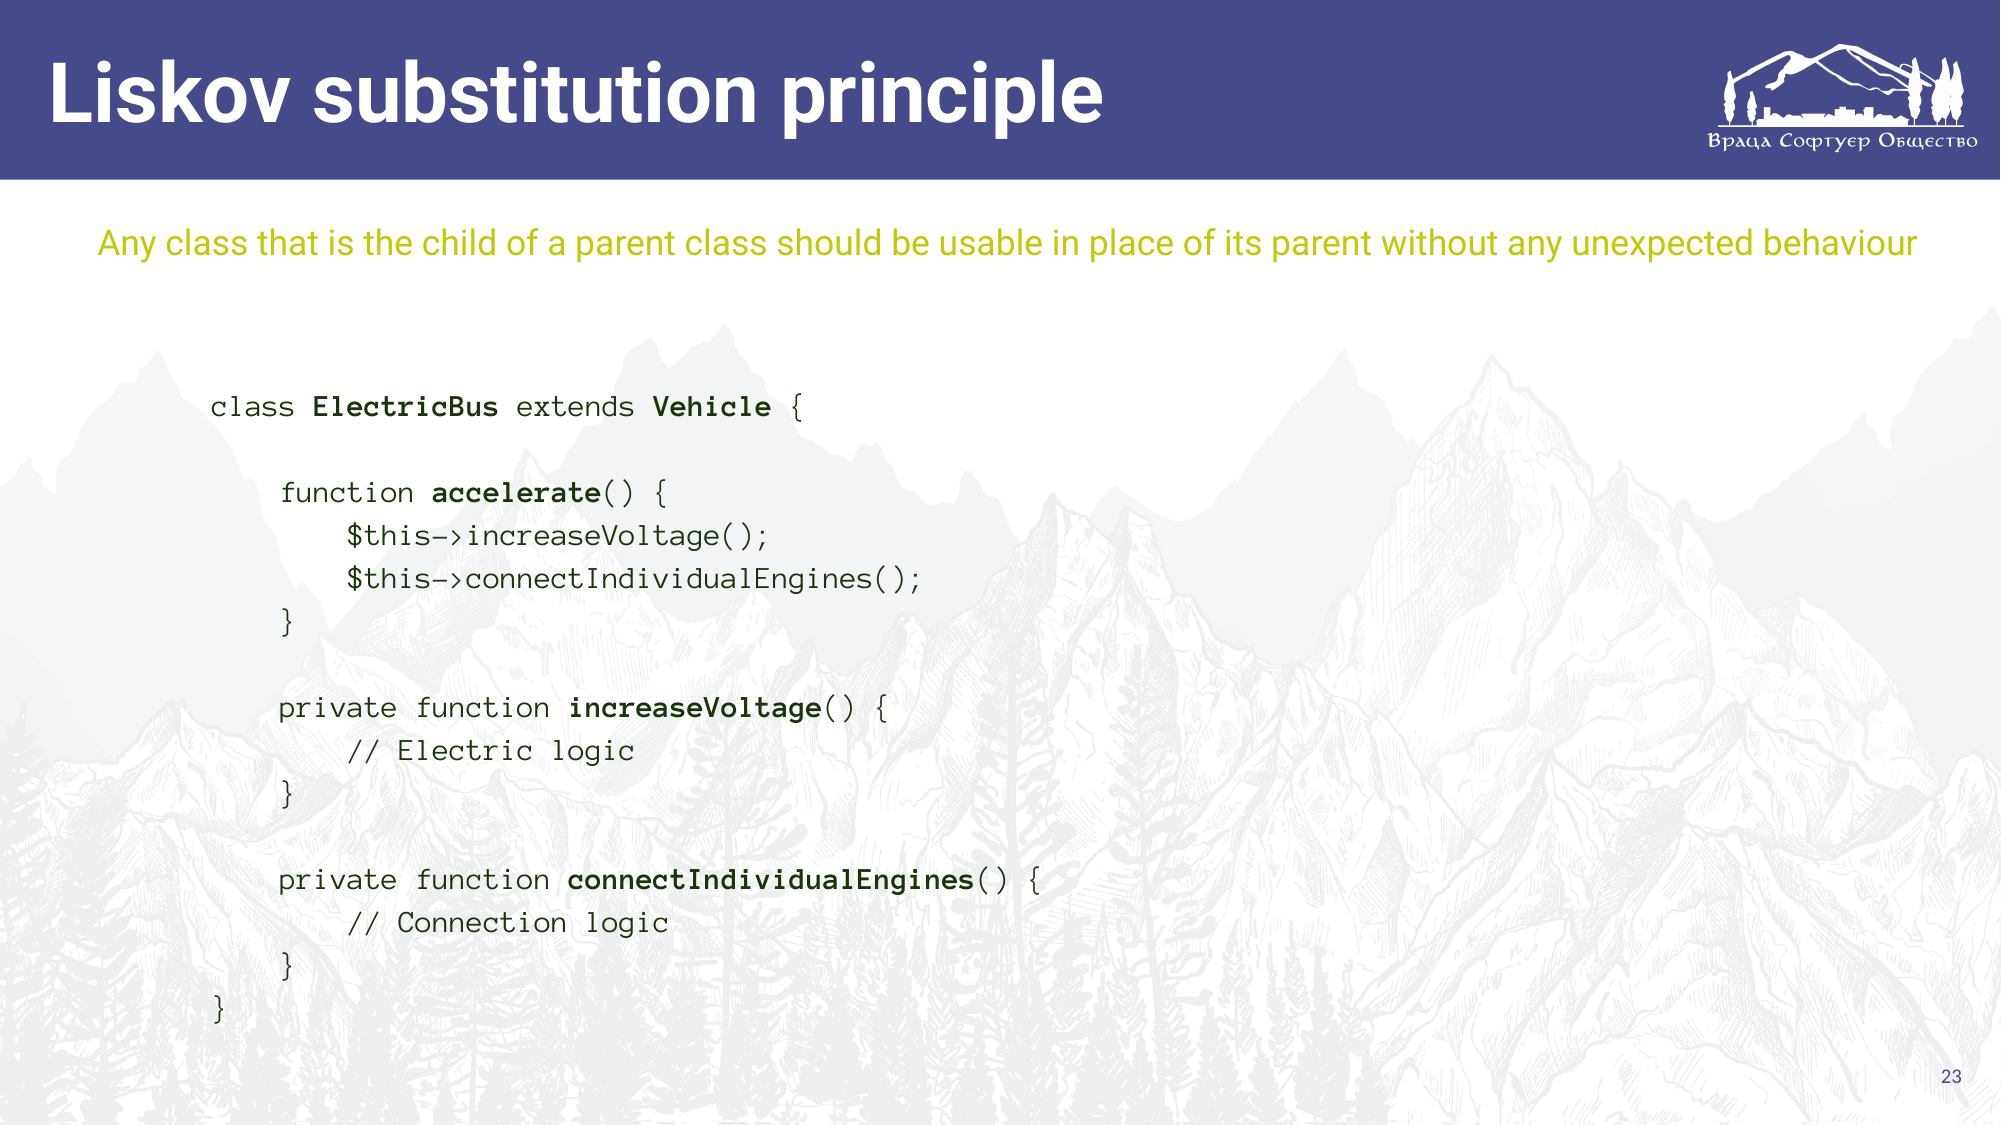

# Liskov substitution principle
Any class that is the child of a parent class should be usable in place of its parent without any unexpected behaviour

class ElectricBus extends Vehicle {

    function accelerate() {
        $this->increaseVoltage();
        $this->connectIndividualEngines();
    }

    private function increaseVoltage() {
        // Electric logic
    }

    private function connectIndividualEngines() {
        // Connection logic
    }
}
23